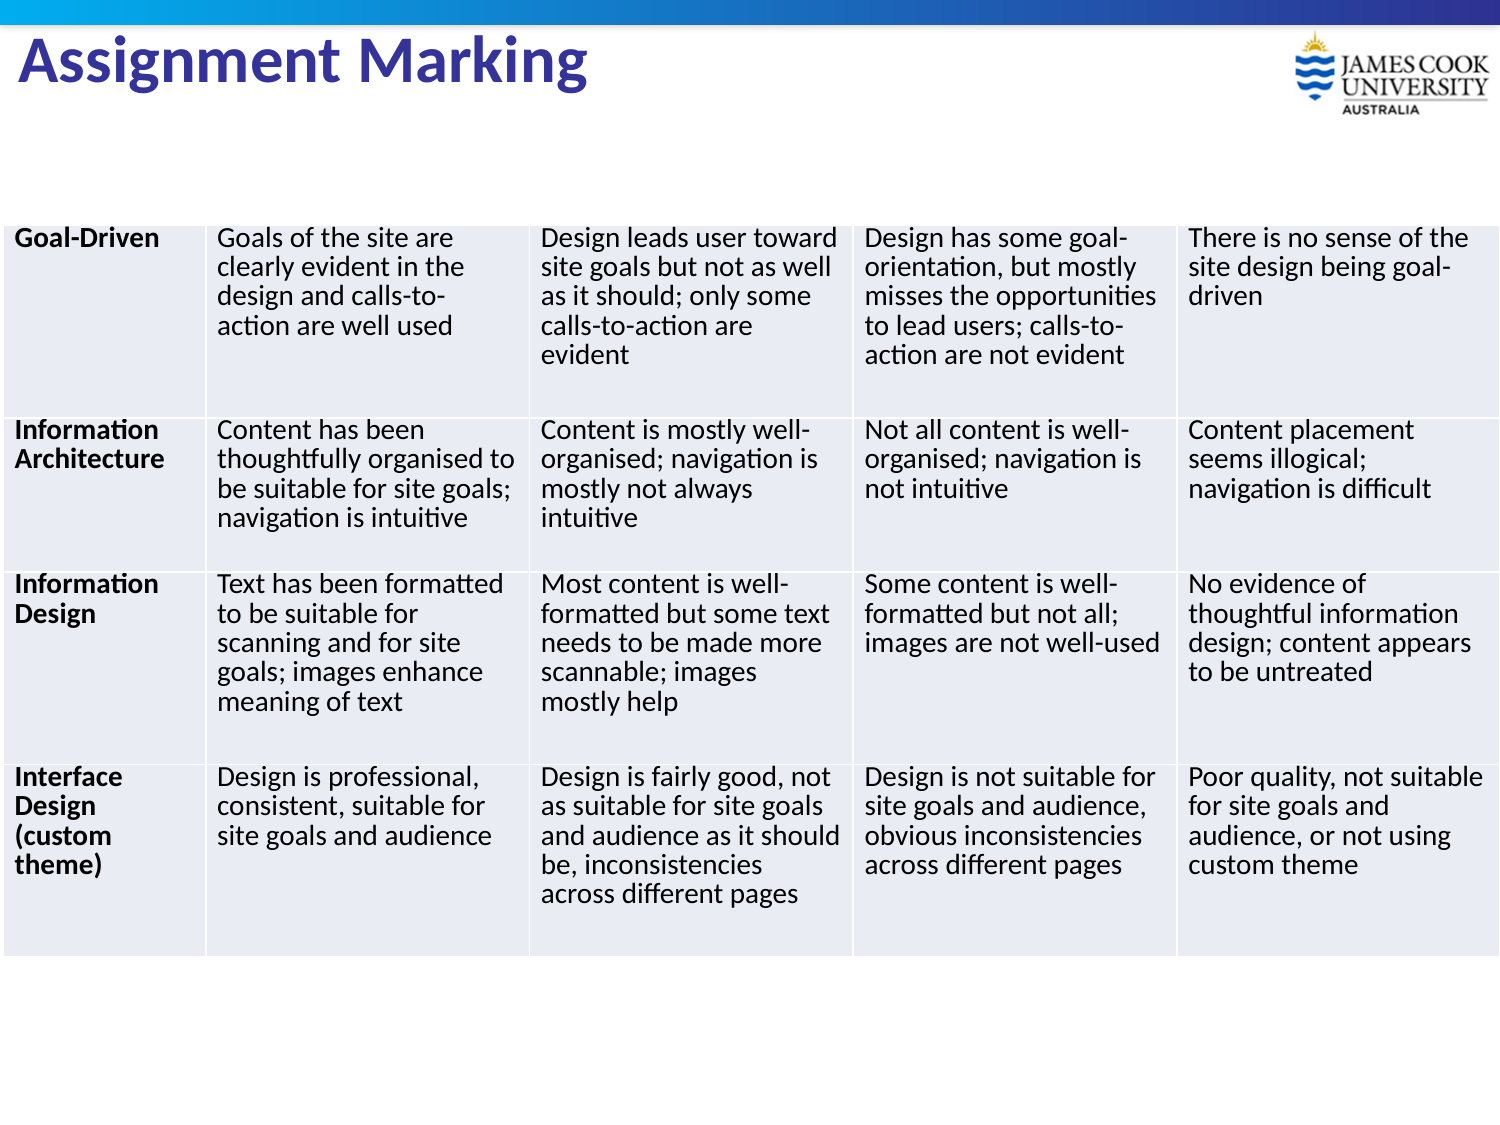

# Assignment Marking
| Goal-Driven | Goals of the site are clearly evident in the design and calls-to-action are well used | Design leads user toward site goals but not as well as it should; only some calls-to-action are evident | Design has some goal-orientation, but mostly misses the opportunities to lead users; calls-to-action are not evident | There is no sense of the site design being goal-driven |
| --- | --- | --- | --- | --- |
| Information Architecture | Content has been thoughtfully organised to be suitable for site goals; navigation is intuitive | Content is mostly well-organised; navigation is mostly not always intuitive | Not all content is well-organised; navigation is not intuitive | Content placement seems illogical; navigation is difficult |
| Information Design | Text has been formatted to be suitable for scanning and for site goals; images enhance meaning of text | Most content is well-formatted but some text needs to be made more scannable; images mostly help | Some content is well-formatted but not all; images are not well-used | No evidence of thoughtful information design; content appears to be untreated |
| Interface Design (custom theme) | Design is professional, consistent, suitable for site goals and audience | Design is fairly good, not as suitable for site goals and audience as it should be, inconsistencies across different pages | Design is not suitable for site goals and audience, obvious inconsistencies across different pages | Poor quality, not suitable for site goals and audience, or not using custom theme |